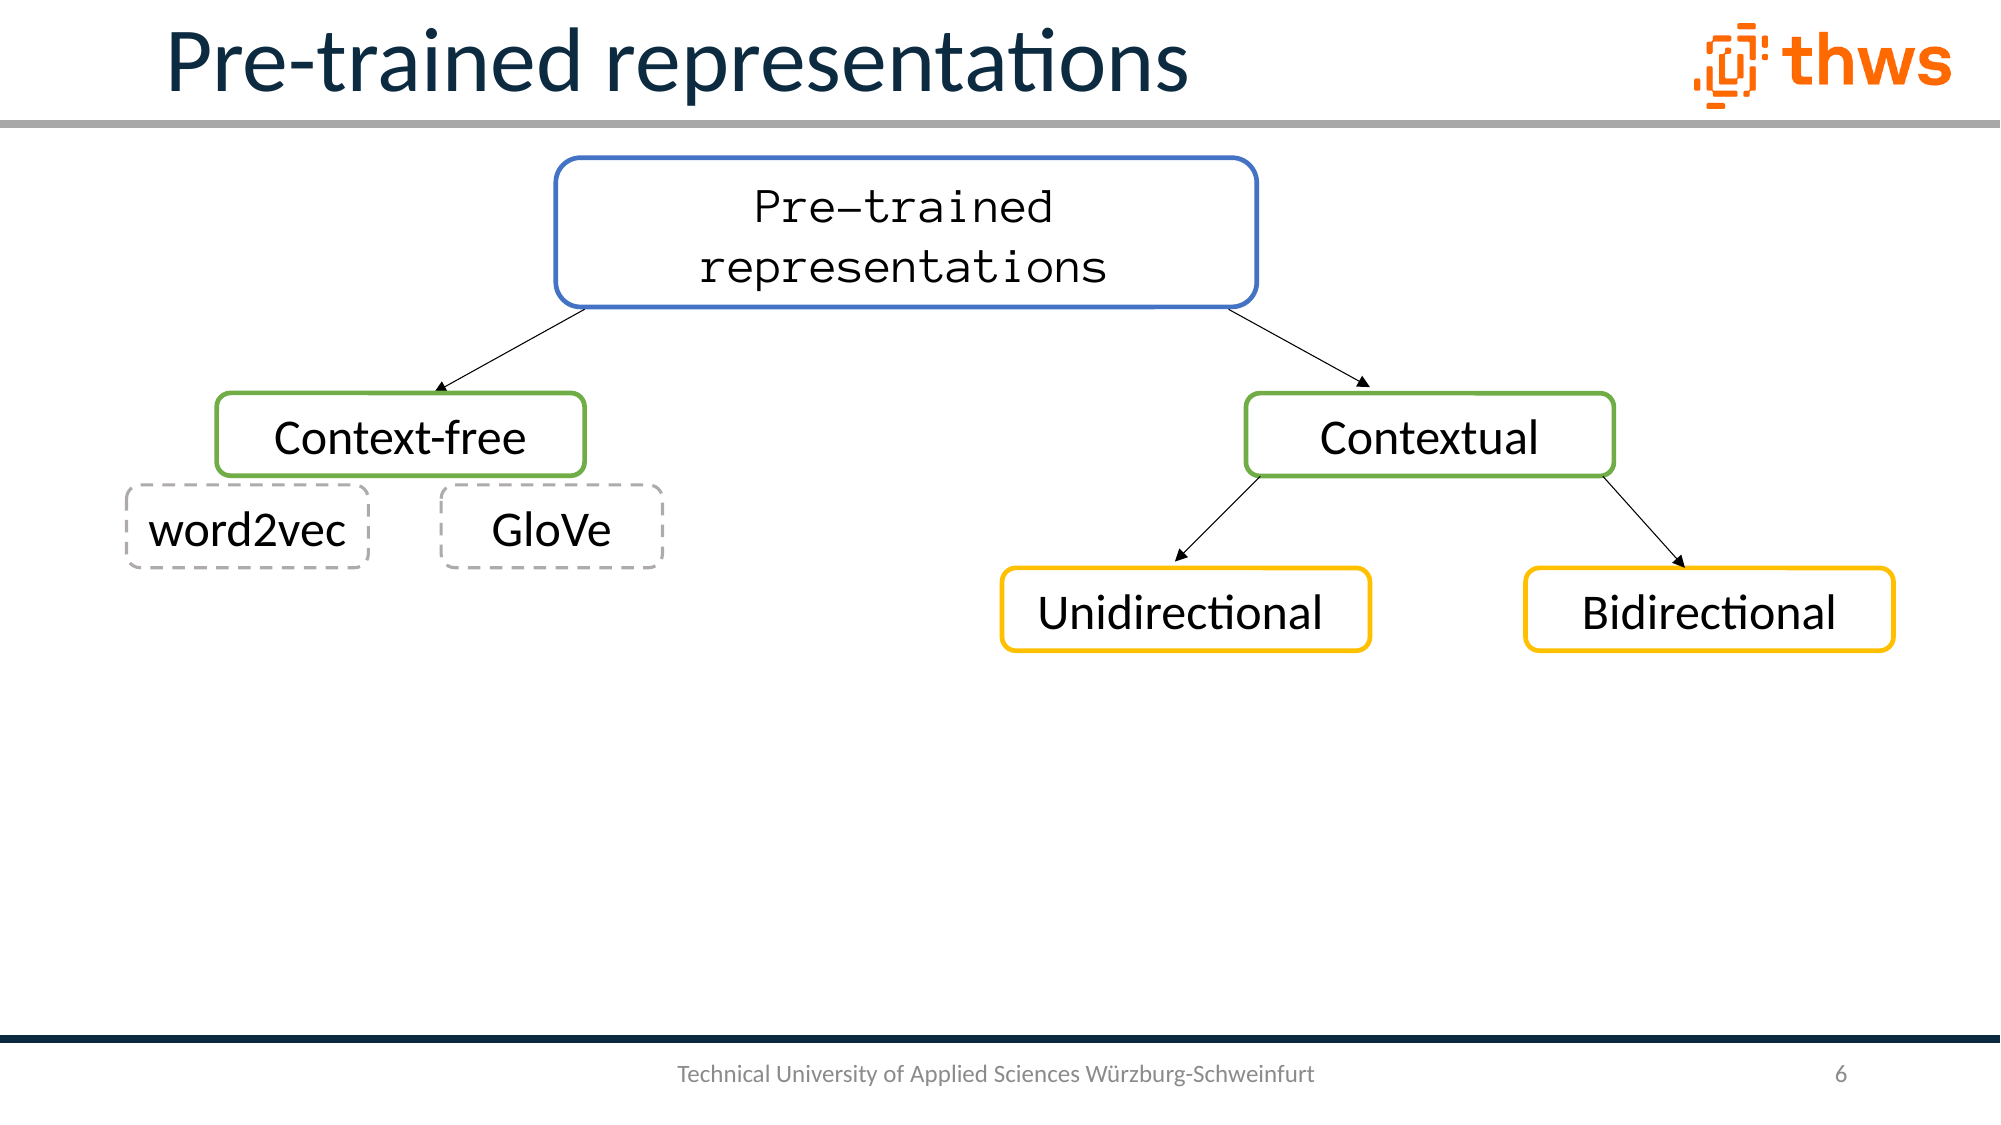

# Pre-trained representations
Pre-trained representations
Context-free
Contextual
word2vec
GloVe
Unidirectional
Bidirectional
Technical University of Applied Sciences Würzburg-Schweinfurt
6